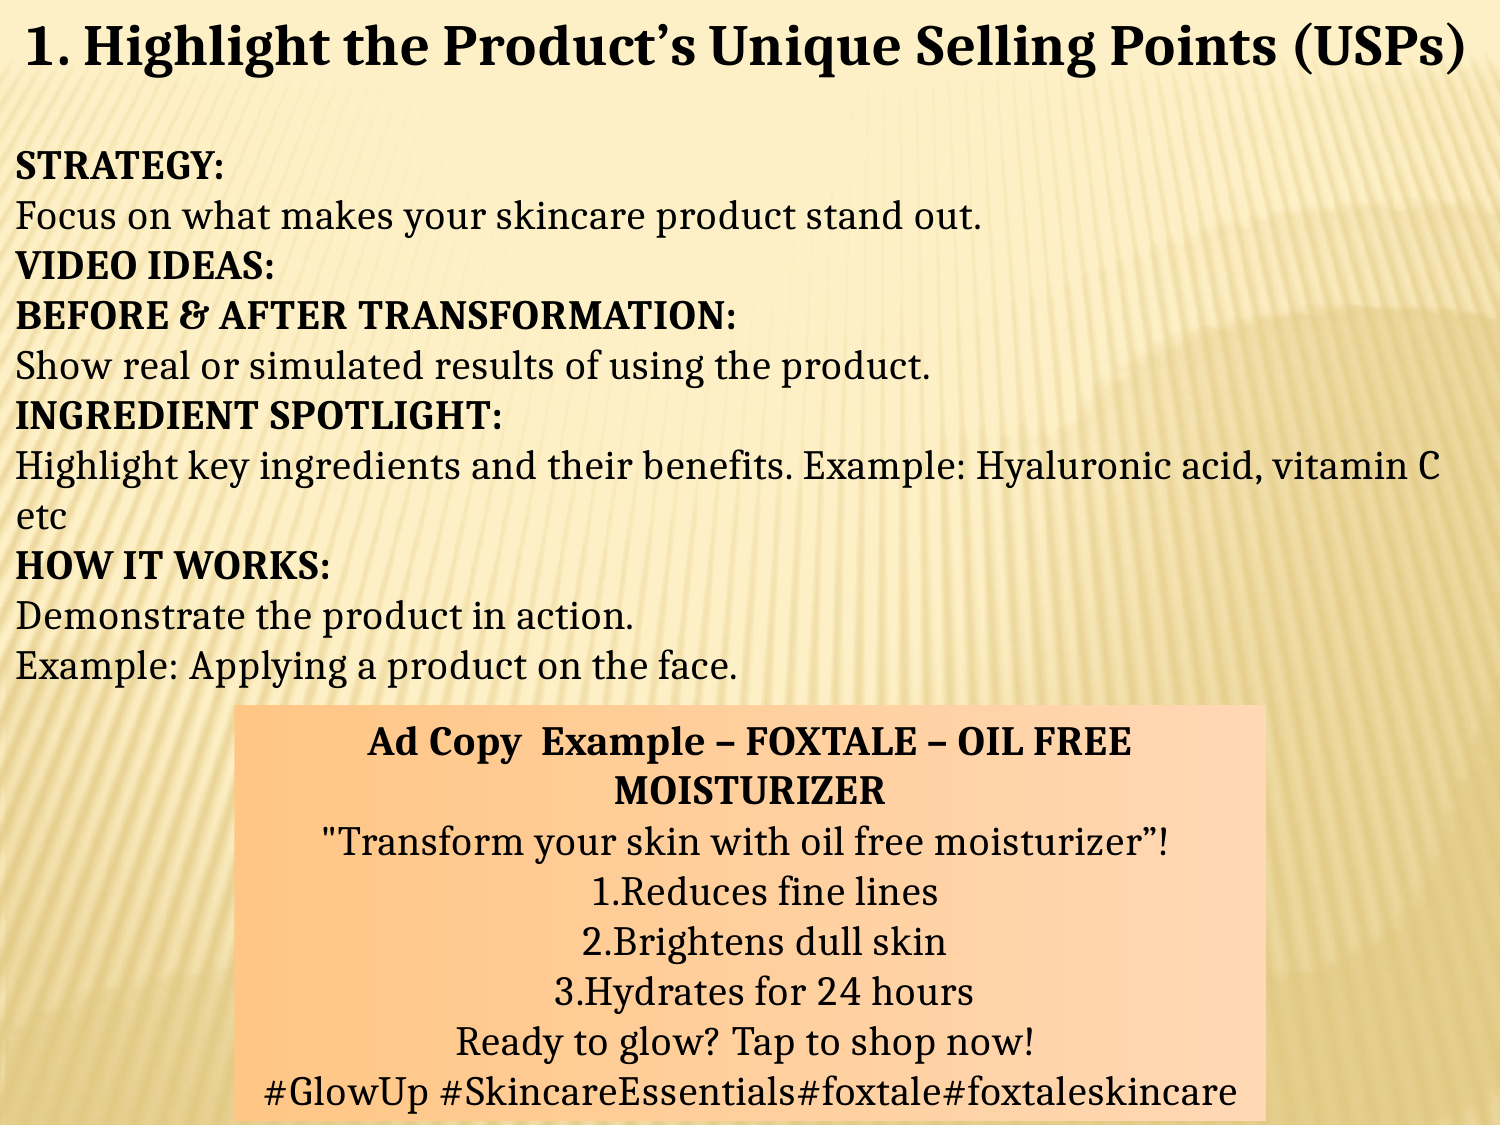

1. Highlight the Product’s Unique Selling Points (USPs)

STRATEGY:
Focus on what makes your skincare product stand out.
VIDEO IDEAS:
BEFORE & AFTER TRANSFORMATION:
Show real or simulated results of using the product.
INGREDIENT SPOTLIGHT:
Highlight key ingredients and their benefits. Example: Hyaluronic acid, vitamin C etc
HOW IT WORKS:
Demonstrate the product in action.
Example: Applying a product on the face.

Ad Copy  Example – FOXTALE – OIL FREE MOISTURIZER
"Transform your skin with oil free moisturizer”!
   1.Reduces fine lines
   2.Brightens dull skin
   3.Hydrates for 24 hours
Ready to glow? Tap to shop now!
#GlowUp #SkincareEssentials#foxtale#foxtaleskincare